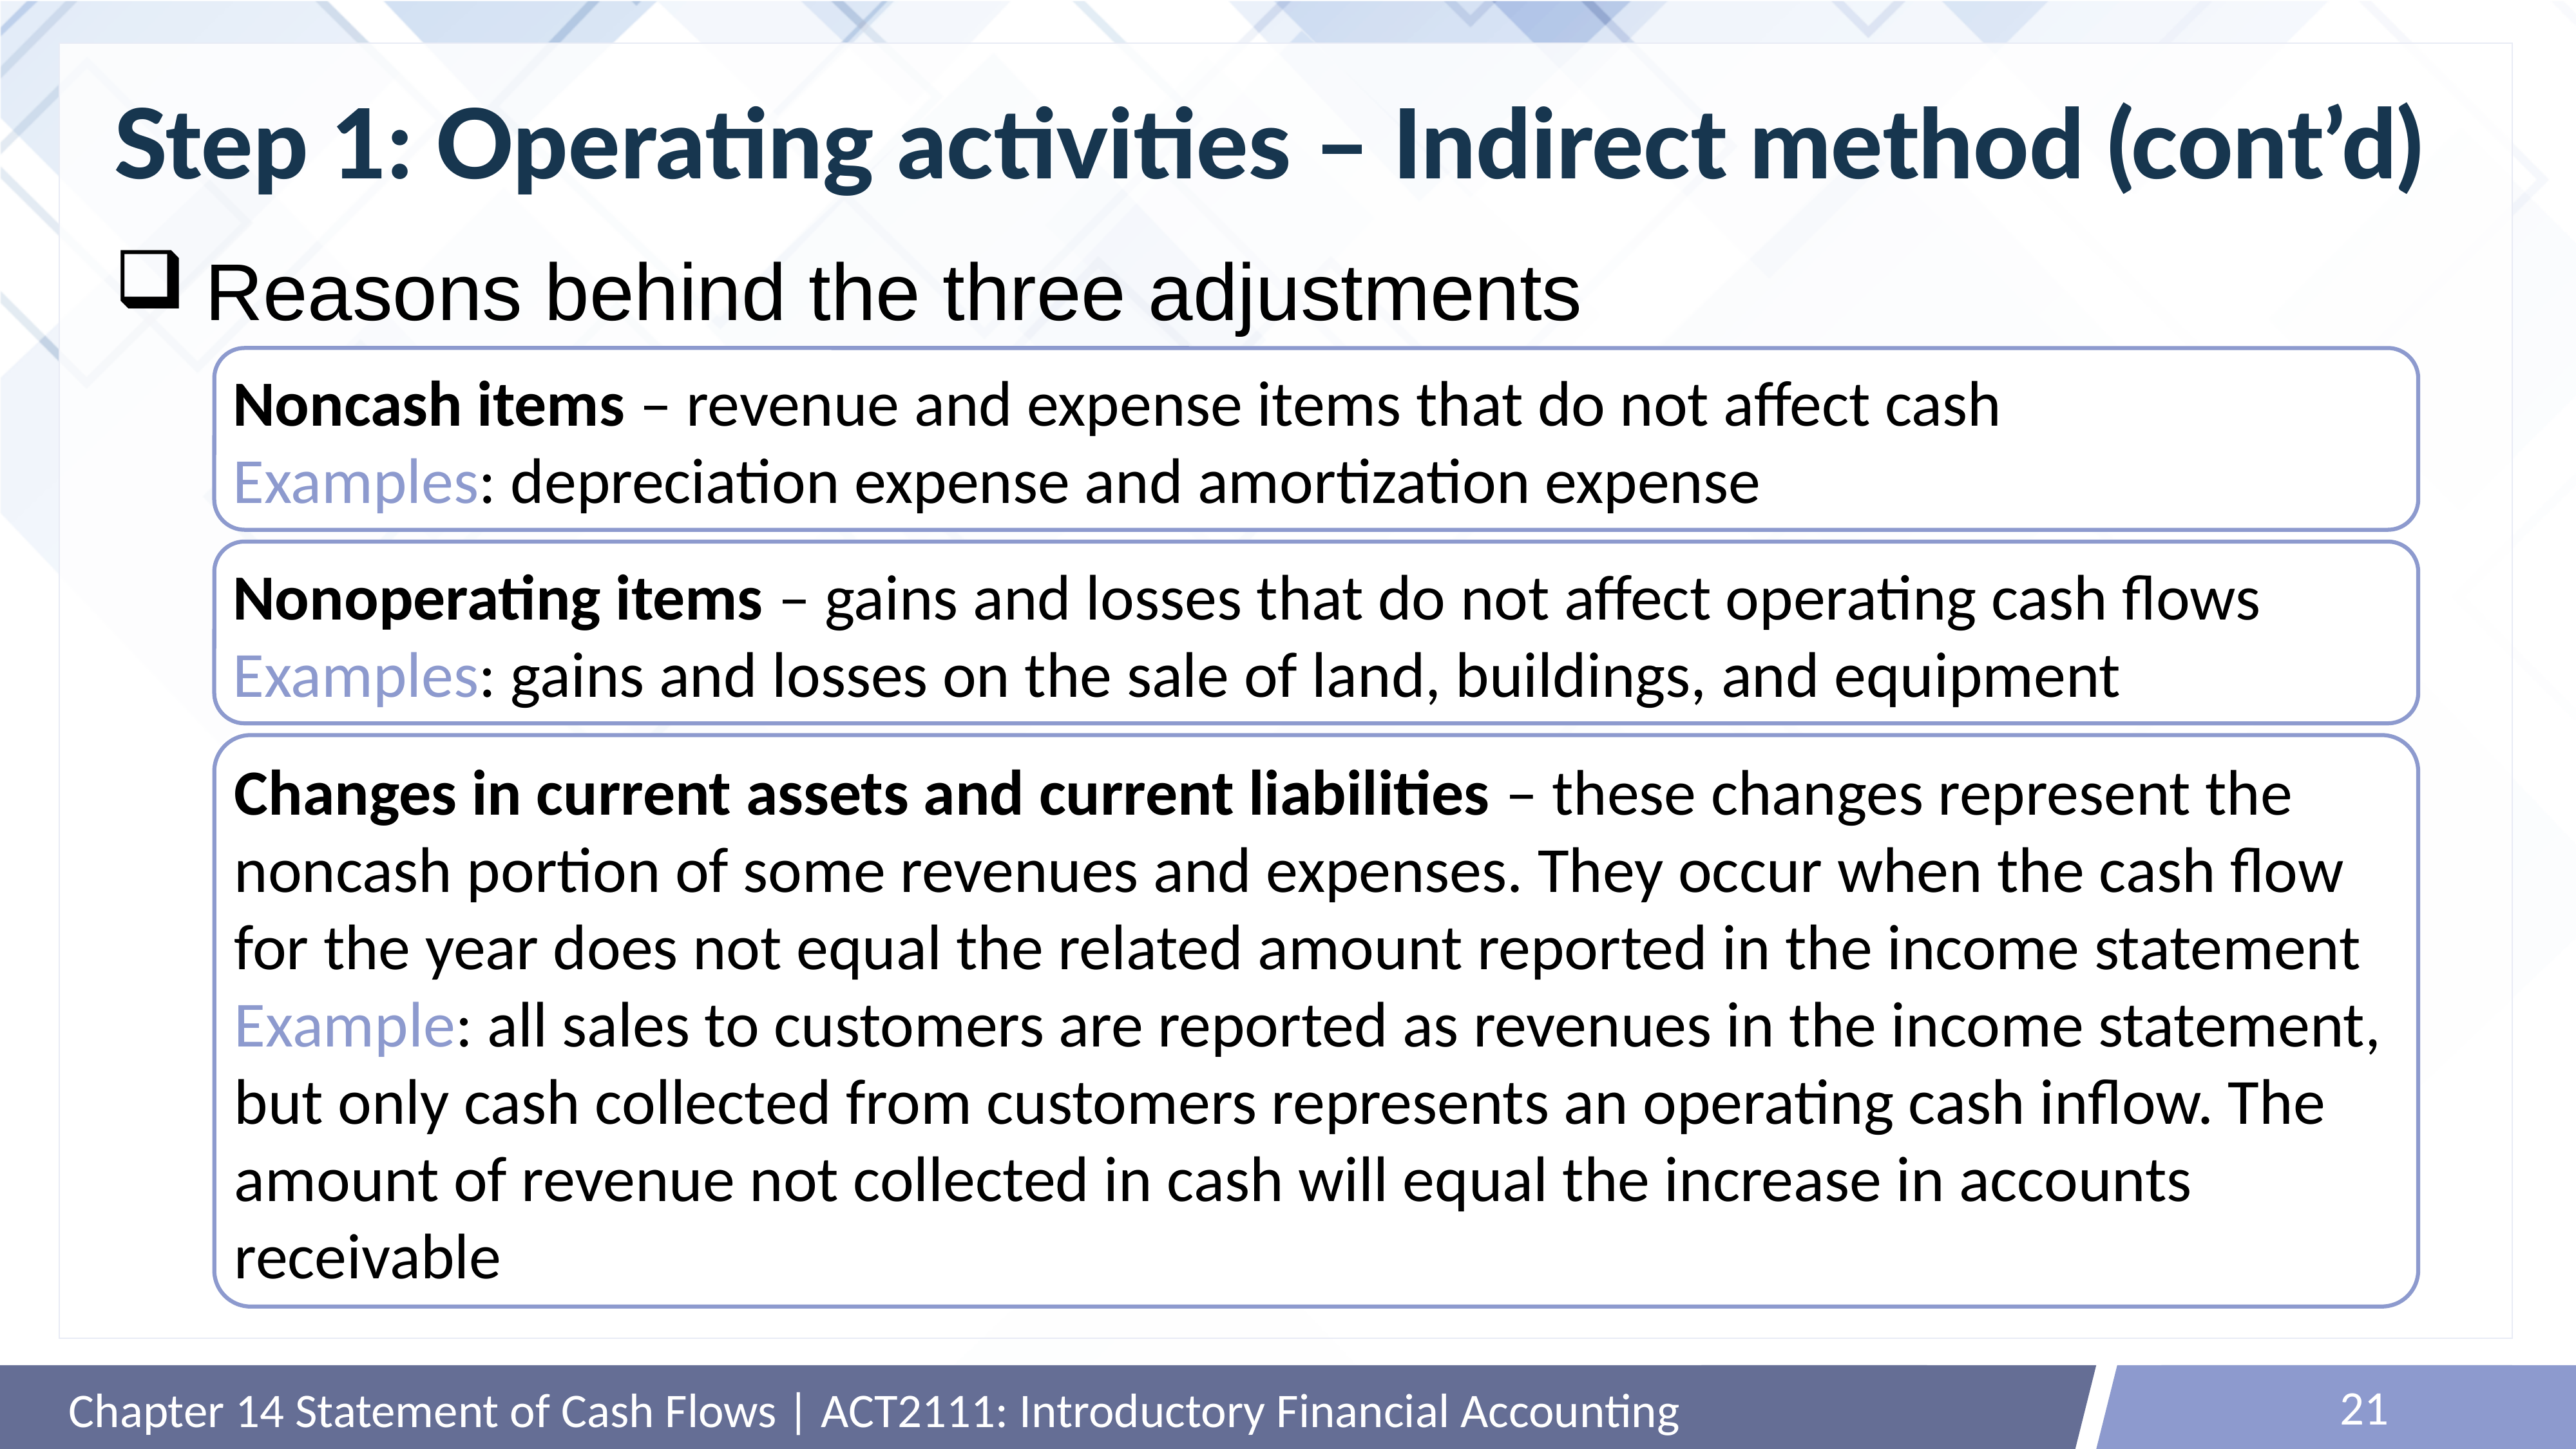

# Step 1: Operating activities – Indirect method (cont’d)
Reasons behind the three adjustments
Noncash items – revenue and expense items that do not affect cash
Examples: depreciation expense and amortization expense
Nonoperating items – gains and losses that do not affect operating cash flows
Examples: gains and losses on the sale of land, buildings, and equipment
Changes in current assets and current liabilities – these changes represent the noncash portion of some revenues and expenses. They occur when the cash flow for the year does not equal the related amount reported in the income statement
Example: all sales to customers are reported as revenues in the income statement, but only cash collected from customers represents an operating cash inflow. The amount of revenue not collected in cash will equal the increase in accounts receivable
21
Chapter 14 Statement of Cash Flows | ACT2111: Introductory Financial Accounting